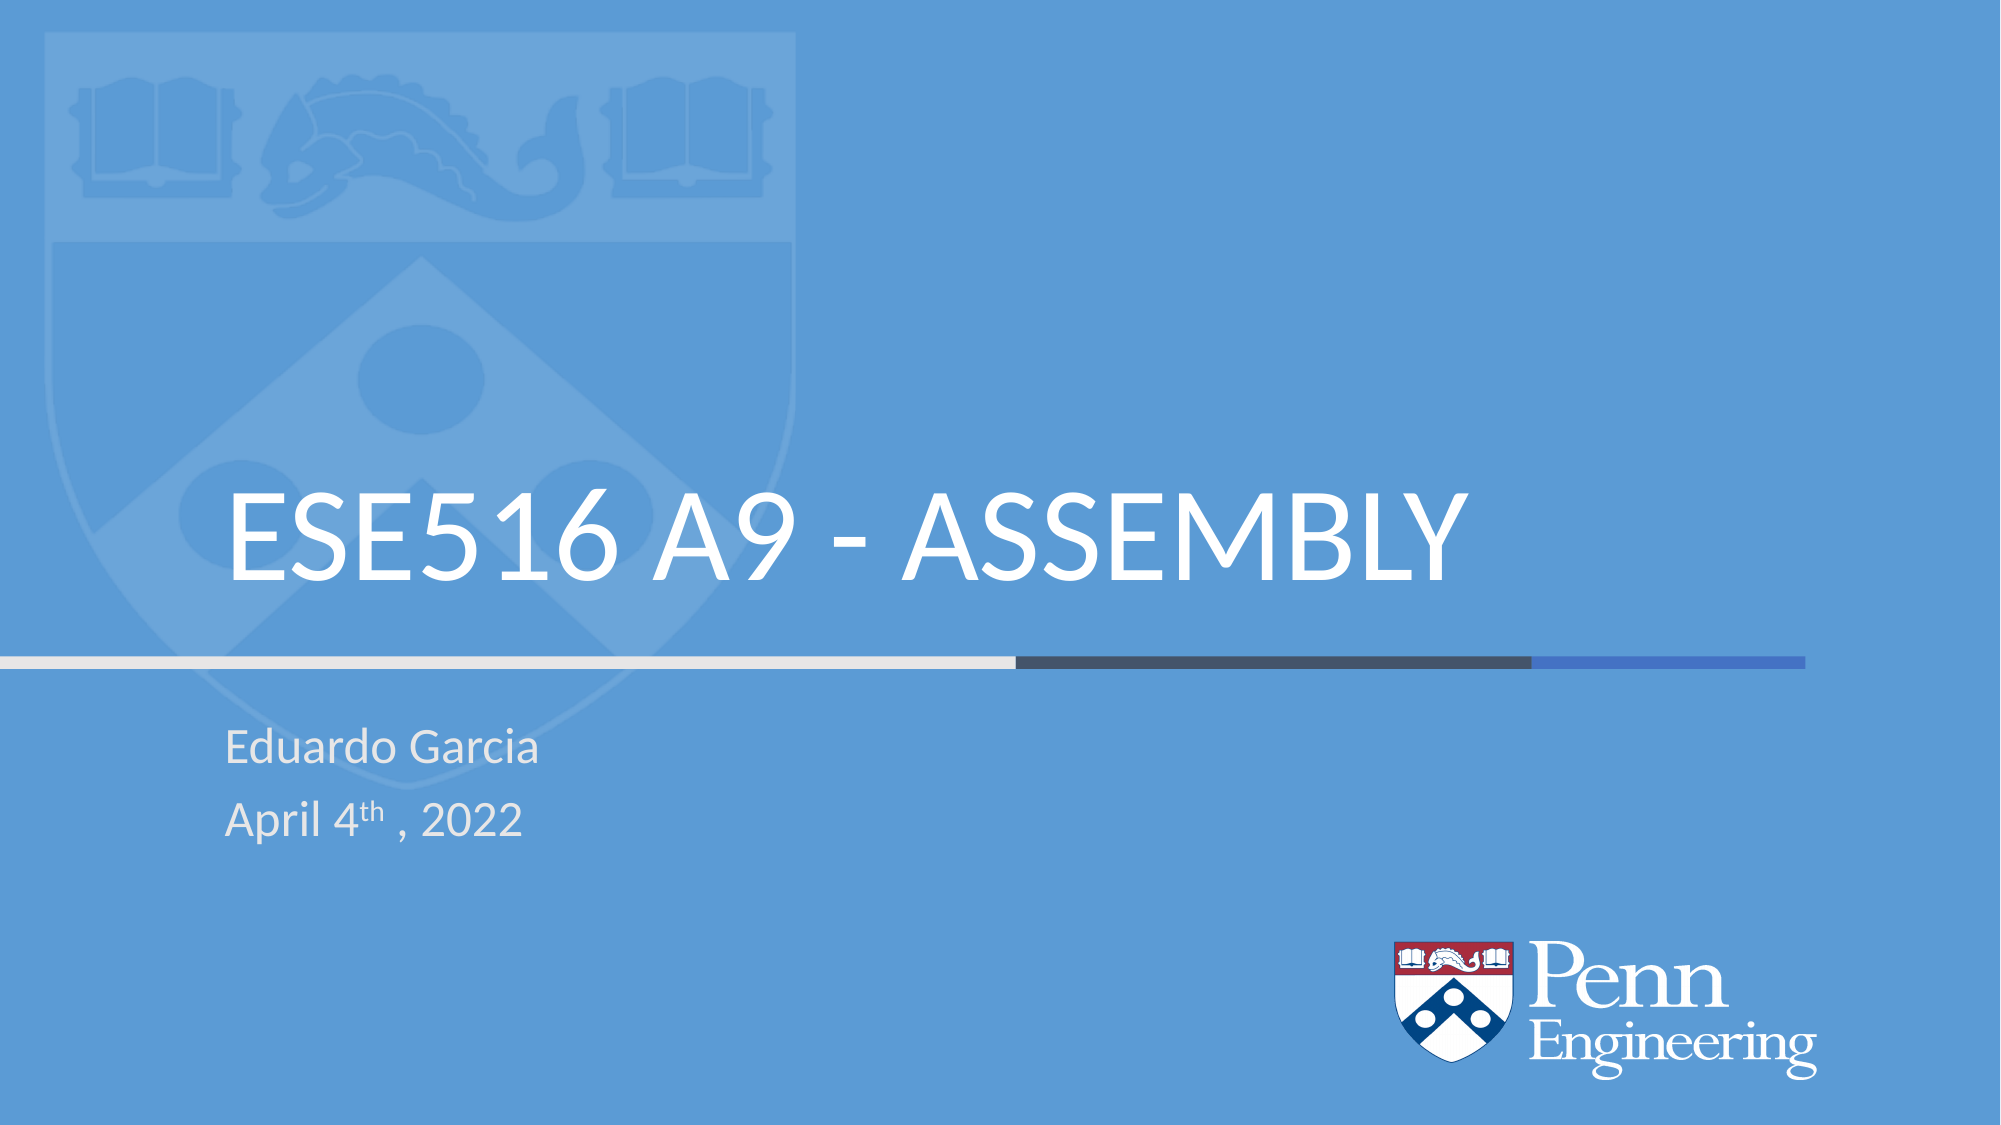

# ESE516 A9 - ASSEMBLY
Eduardo Garcia
April 4th , 2022